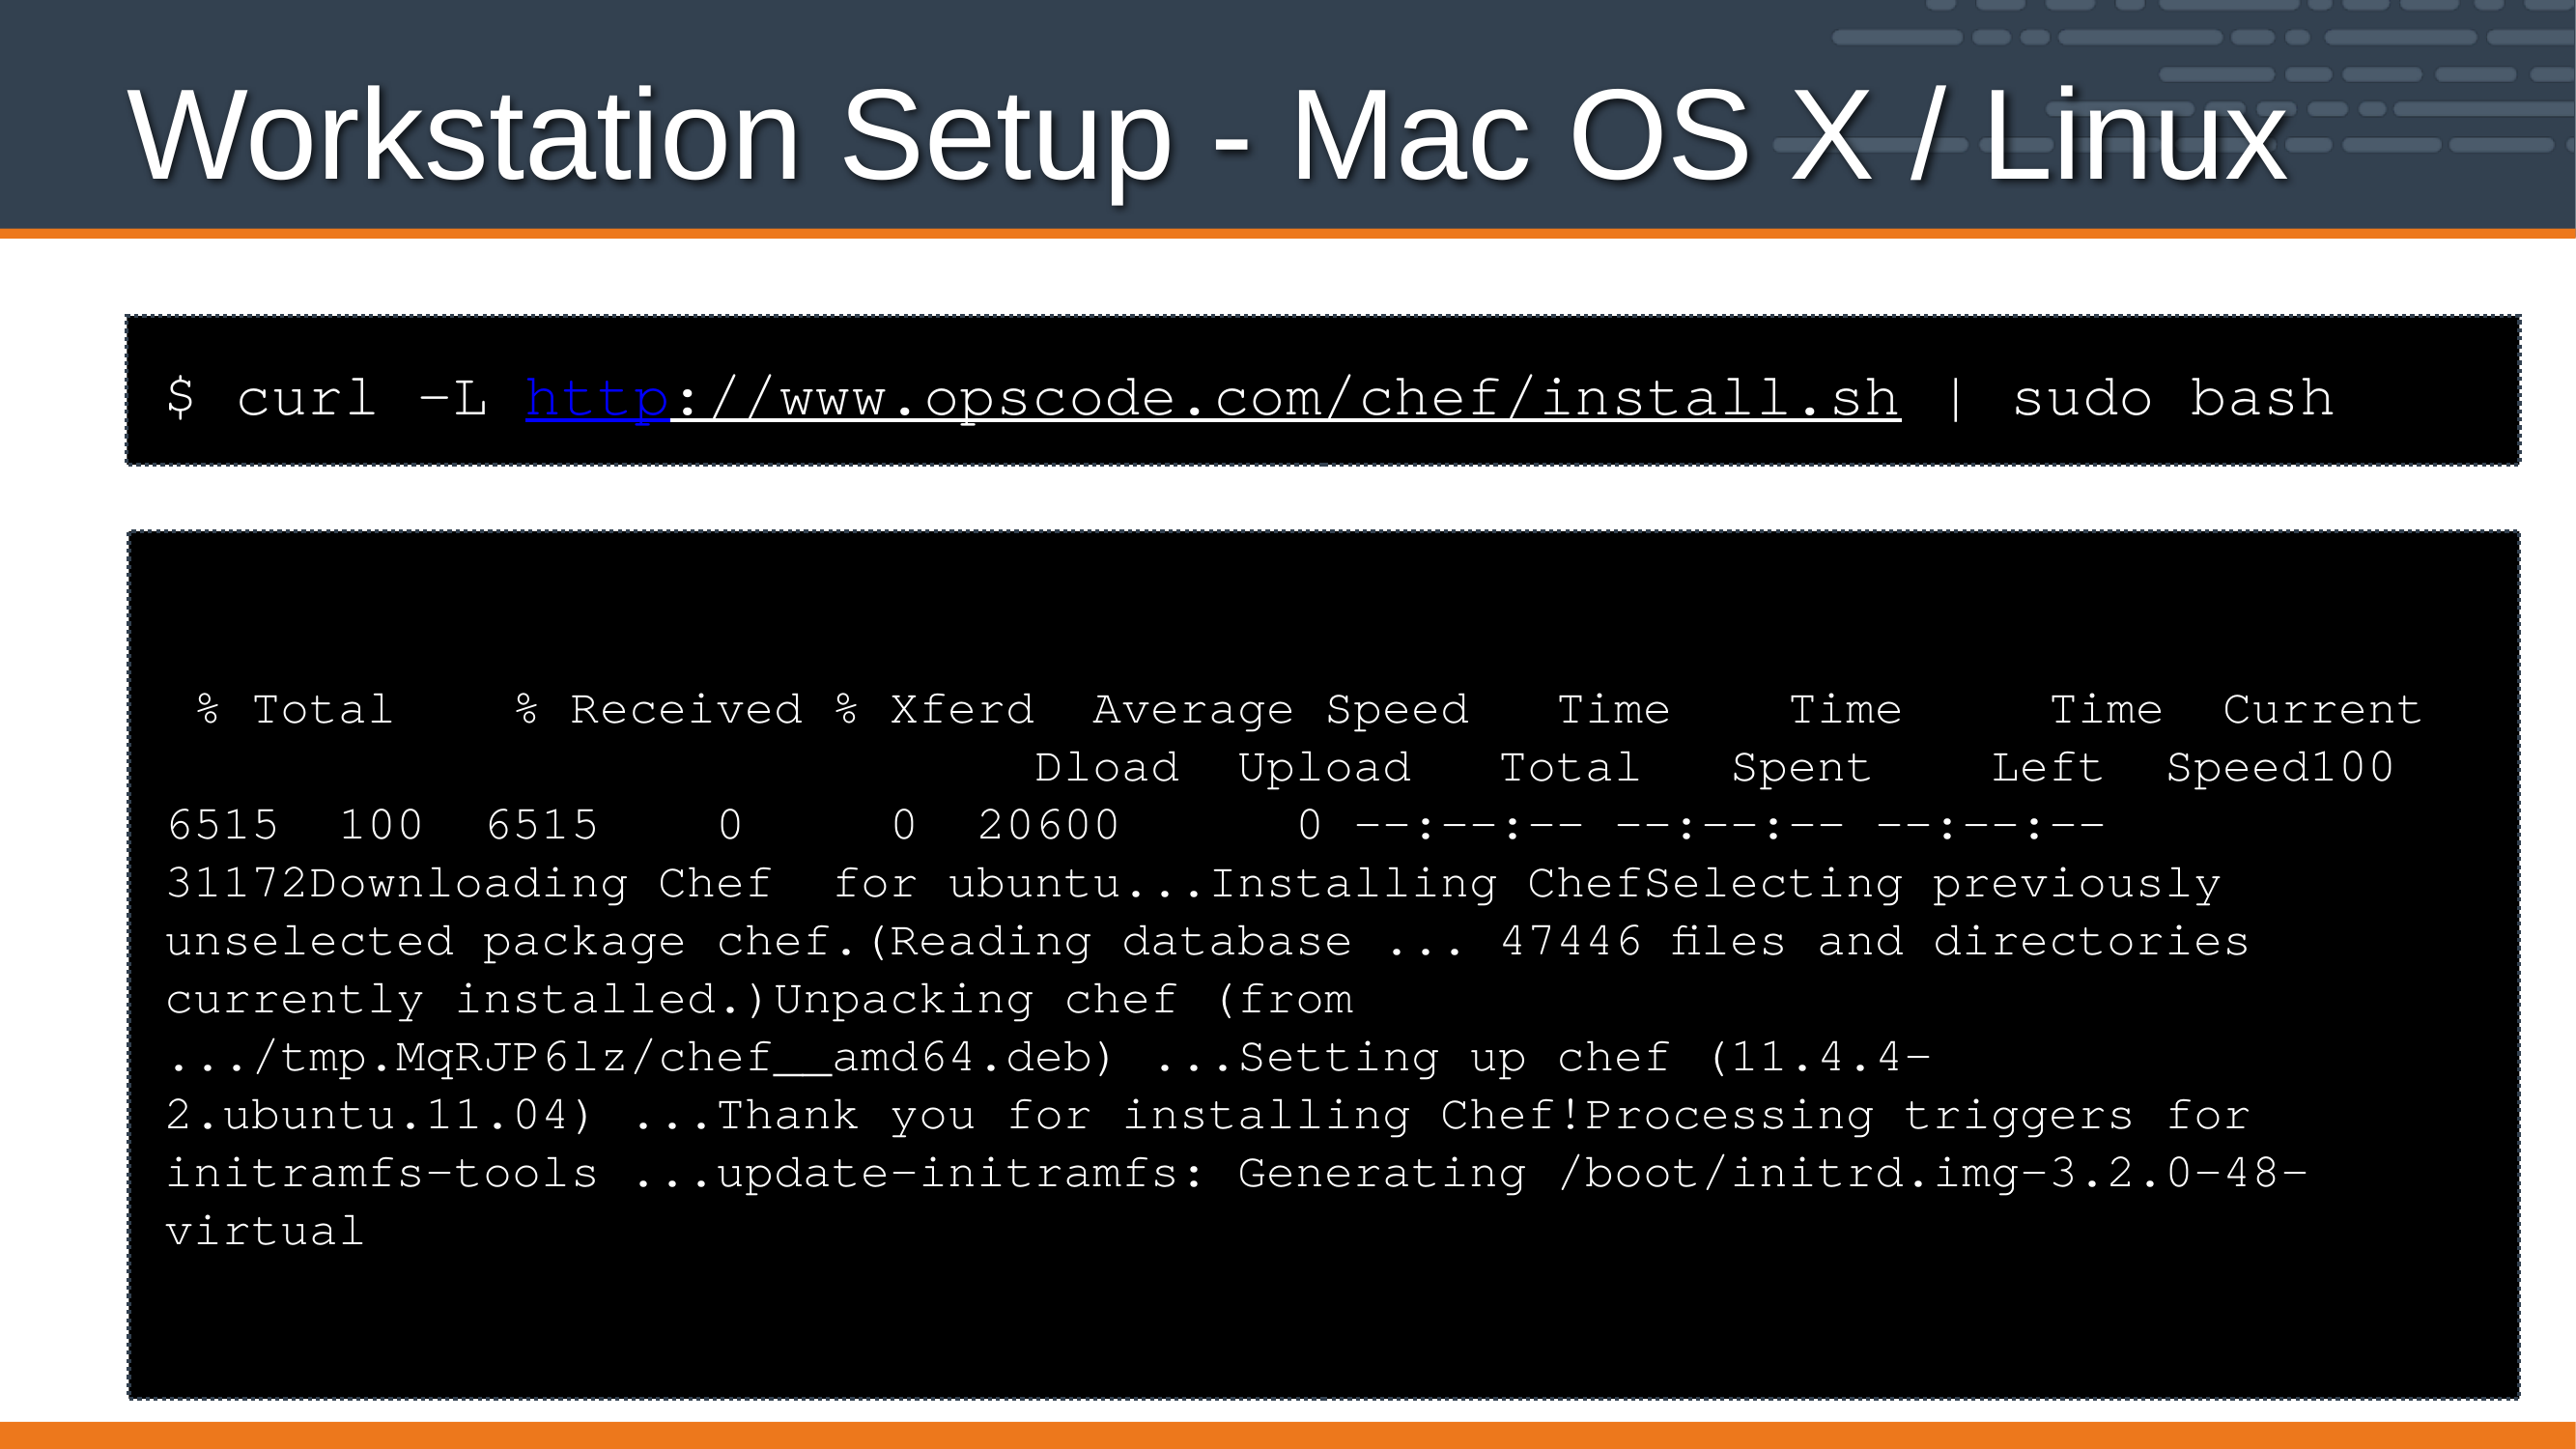

# Workstation Setup - Mac OS X / Linux

$ curl -L http://www.opscode.com/chef/install.sh | sudo bash

 % Total    % Received % Xferd  Average Speed   Time    Time     Time  Current                                 Dload  Upload   Total   Spent    Left  Speed100  6515  100  6515    0     0  20600      0 --:--:-- --:--:-- --:--:-- 31172Downloading Chef  for ubuntu...Installing ChefSelecting previously unselected package chef.(Reading database ... 47446 files and directories currently installed.)Unpacking chef (from .../tmp.MqRJP6lz/chef__amd64.deb) ...Setting up chef (11.4.4-2.ubuntu.11.04) ...Thank you for installing Chef!Processing triggers for initramfs-tools ...update-initramfs: Generating /boot/initrd.img-3.2.0-48-virtual